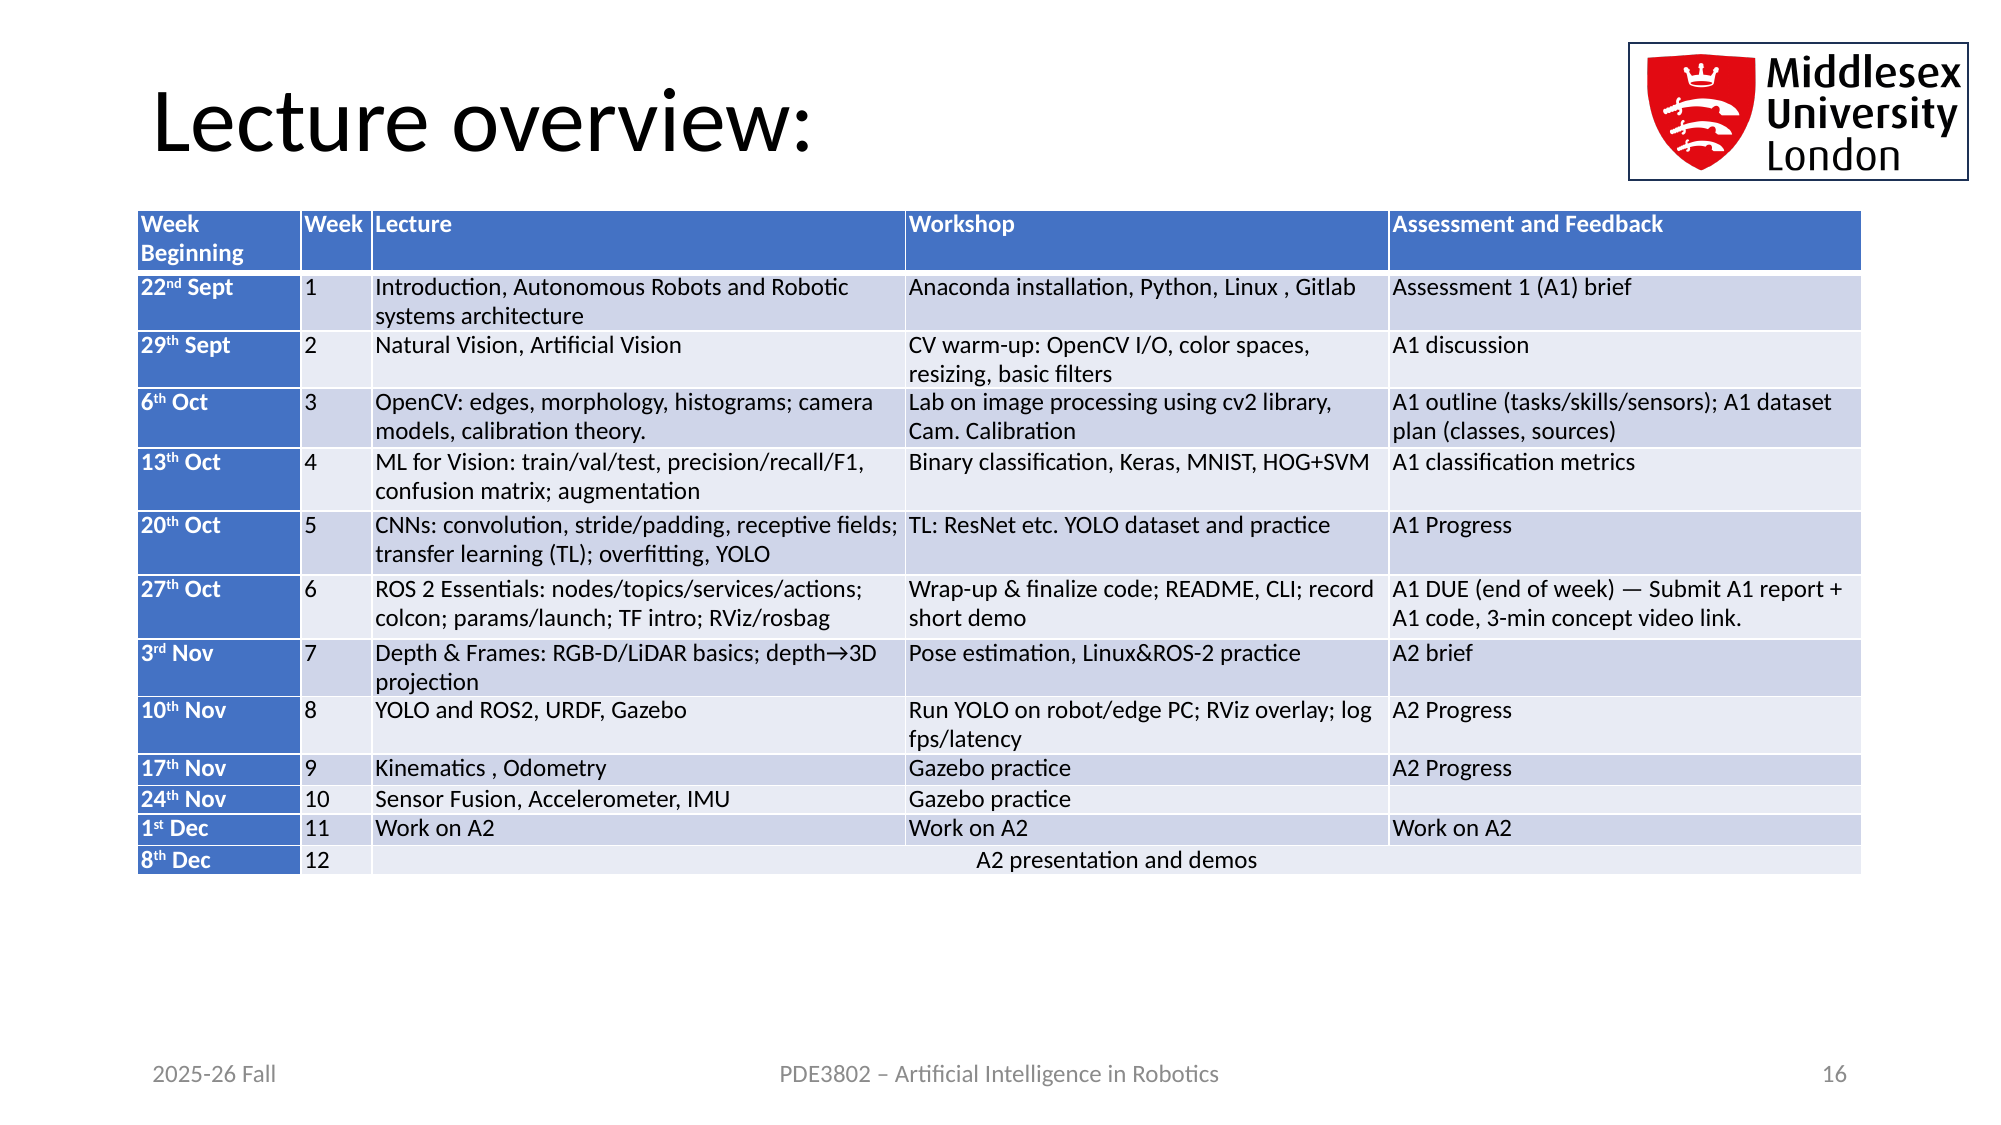

# Lecture overview:
| Week Beginning | Week | Lecture | Workshop | Assessment and Feedback |
| --- | --- | --- | --- | --- |
| 22nd Sept | 1 | Introduction, Autonomous Robots and Robotic systems architecture | Anaconda installation, Python, Linux , Gitlab | Assessment 1 (A1) brief |
| 29th Sept | 2 | Natural Vision, Artificial Vision | CV warm-up: OpenCV I/O, color spaces, resizing, basic filters | A1 discussion |
| 6th Oct | 3 | OpenCV: edges, morphology, histograms; camera models, calibration theory. | Lab on image processing using cv2 library, Cam. Calibration | A1 outline (tasks/skills/sensors); A1 dataset plan (classes, sources) |
| 13th Oct | 4 | ML for Vision: train/val/test, precision/recall/F1, confusion matrix; augmentation | Binary classification, Keras, MNIST, HOG+SVM | A1 classification metrics |
| 20th Oct | 5 | CNNs: convolution, stride/padding, receptive fields; transfer learning (TL); overfitting, YOLO | TL: ResNet etc. YOLO dataset and practice | A1 Progress |
| 27th Oct | 6 | ROS 2 Essentials: nodes/topics/services/actions; colcon; params/launch; TF intro; RViz/rosbag | Wrap-up & finalize code; README, CLI; record short demo | A1 DUE (end of week) — Submit A1 report + A1 code, 3-min concept video link. |
| 3rd Nov | 7 | Depth & Frames: RGB-D/LiDAR basics; depth→3D projection | Pose estimation, Linux&ROS-2 practice | A2 brief |
| 10th Nov | 8 | YOLO and ROS2, URDF, Gazebo | Run YOLO on robot/edge PC; RViz overlay; log fps/latency | A2 Progress |
| 17th Nov | 9 | Kinematics , Odometry | Gazebo practice | A2 Progress |
| 24th Nov | 10 | Sensor Fusion, Accelerometer, IMU | Gazebo practice |  |
| 1st Dec | 11 | Work on A2 | Work on A2 | Work on A2 |
| 8th Dec | 12 | A2 presentation and demos |  |  |
2025-26 Fall
PDE3802 – Artificial Intelligence in Robotics
16